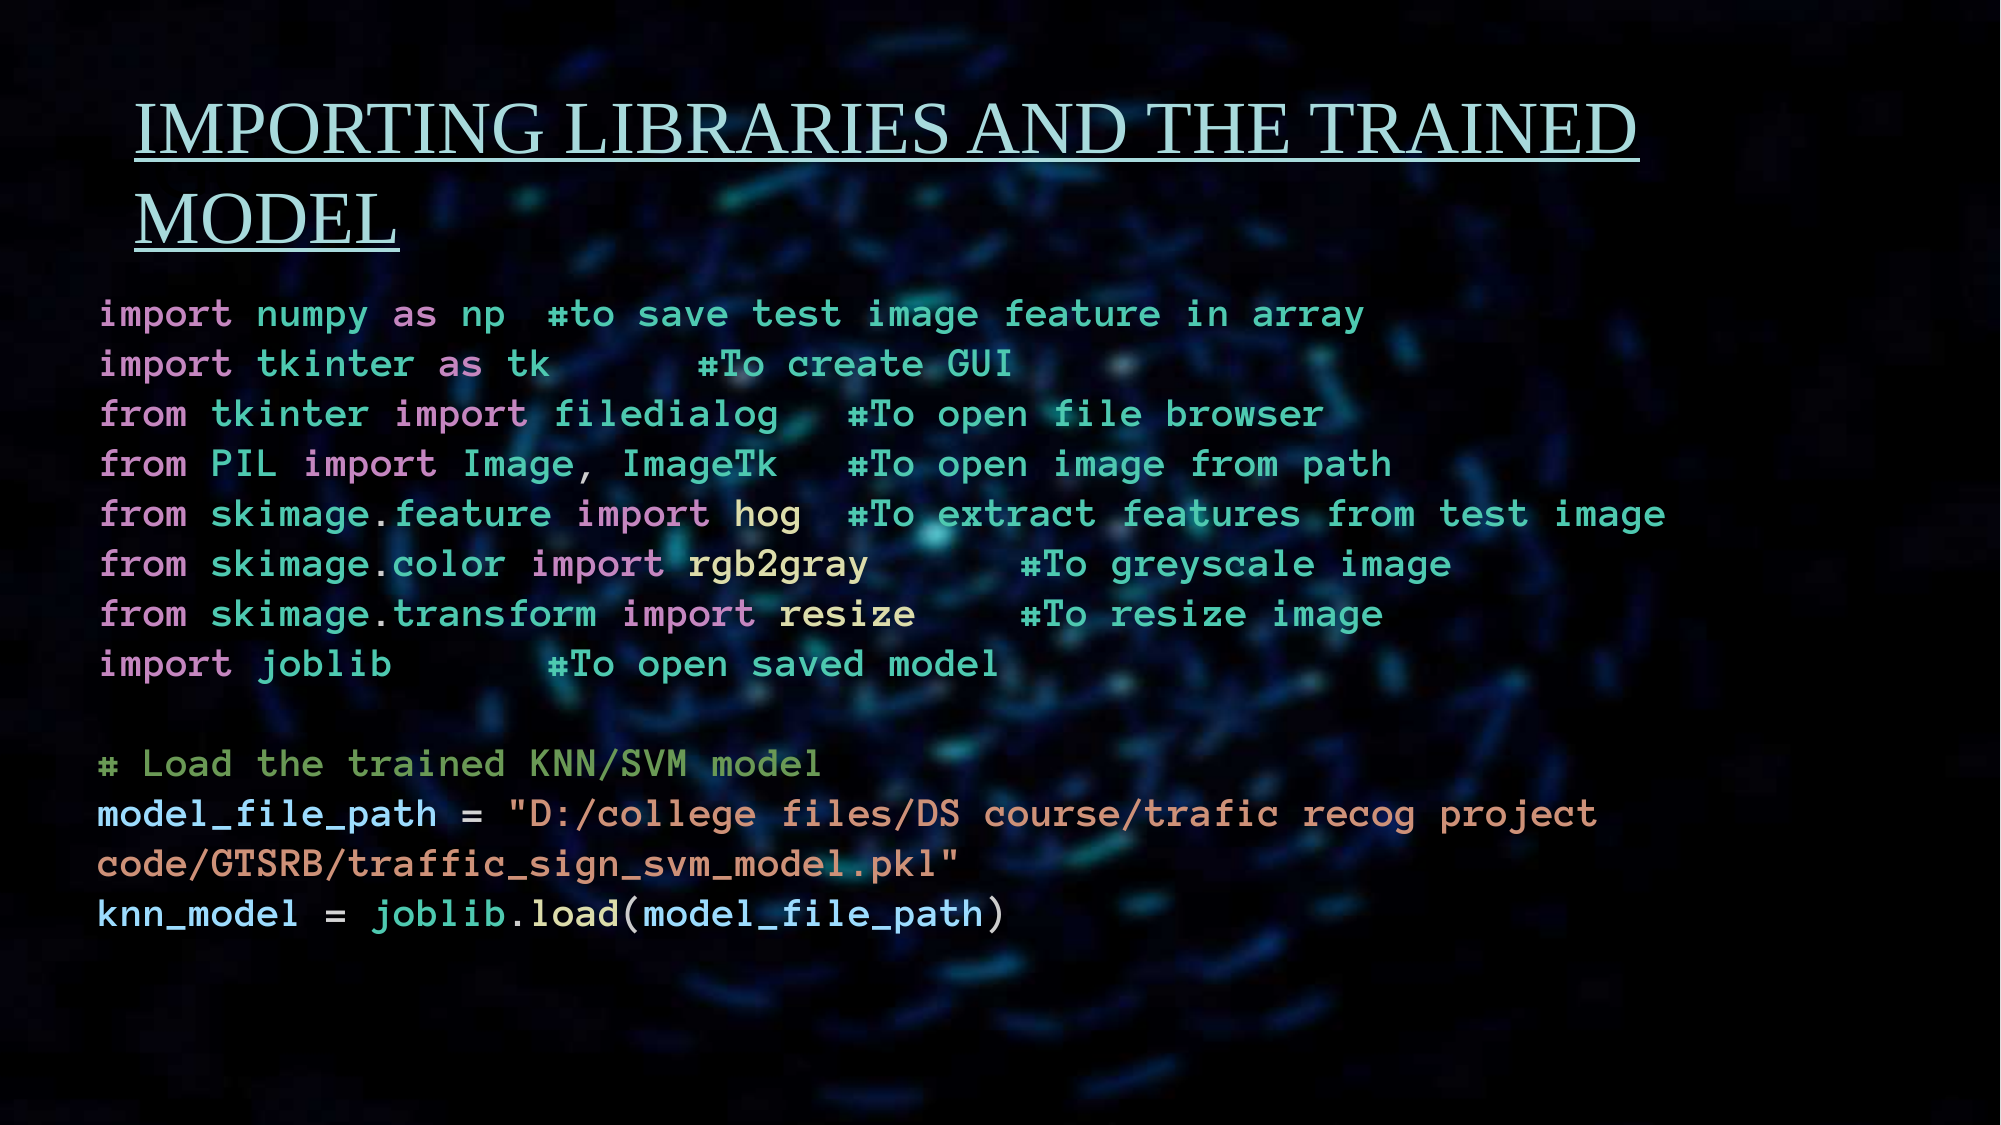

Importing Libraries and The Trained model
# GUI
import numpy as np	#to save test image feature in array
import tkinter as tk	#To create GUI
from tkinter import filedialog	#To open file browser
from PIL import Image, ImageTk	#To open image from path
from skimage.feature import hog	#To extract features from test image
from skimage.color import rgb2gray	 #To greyscale image
from skimage.transform import resize	 #To resize image
import joblib  	#To open saved model

# Load the trained KNN/SVM model
model_file_path = "D:/college files/DS course/trafic recog project code/GTSRB/traffic_sign_svm_model.pkl"
knn_model = joblib.load(model_file_path)